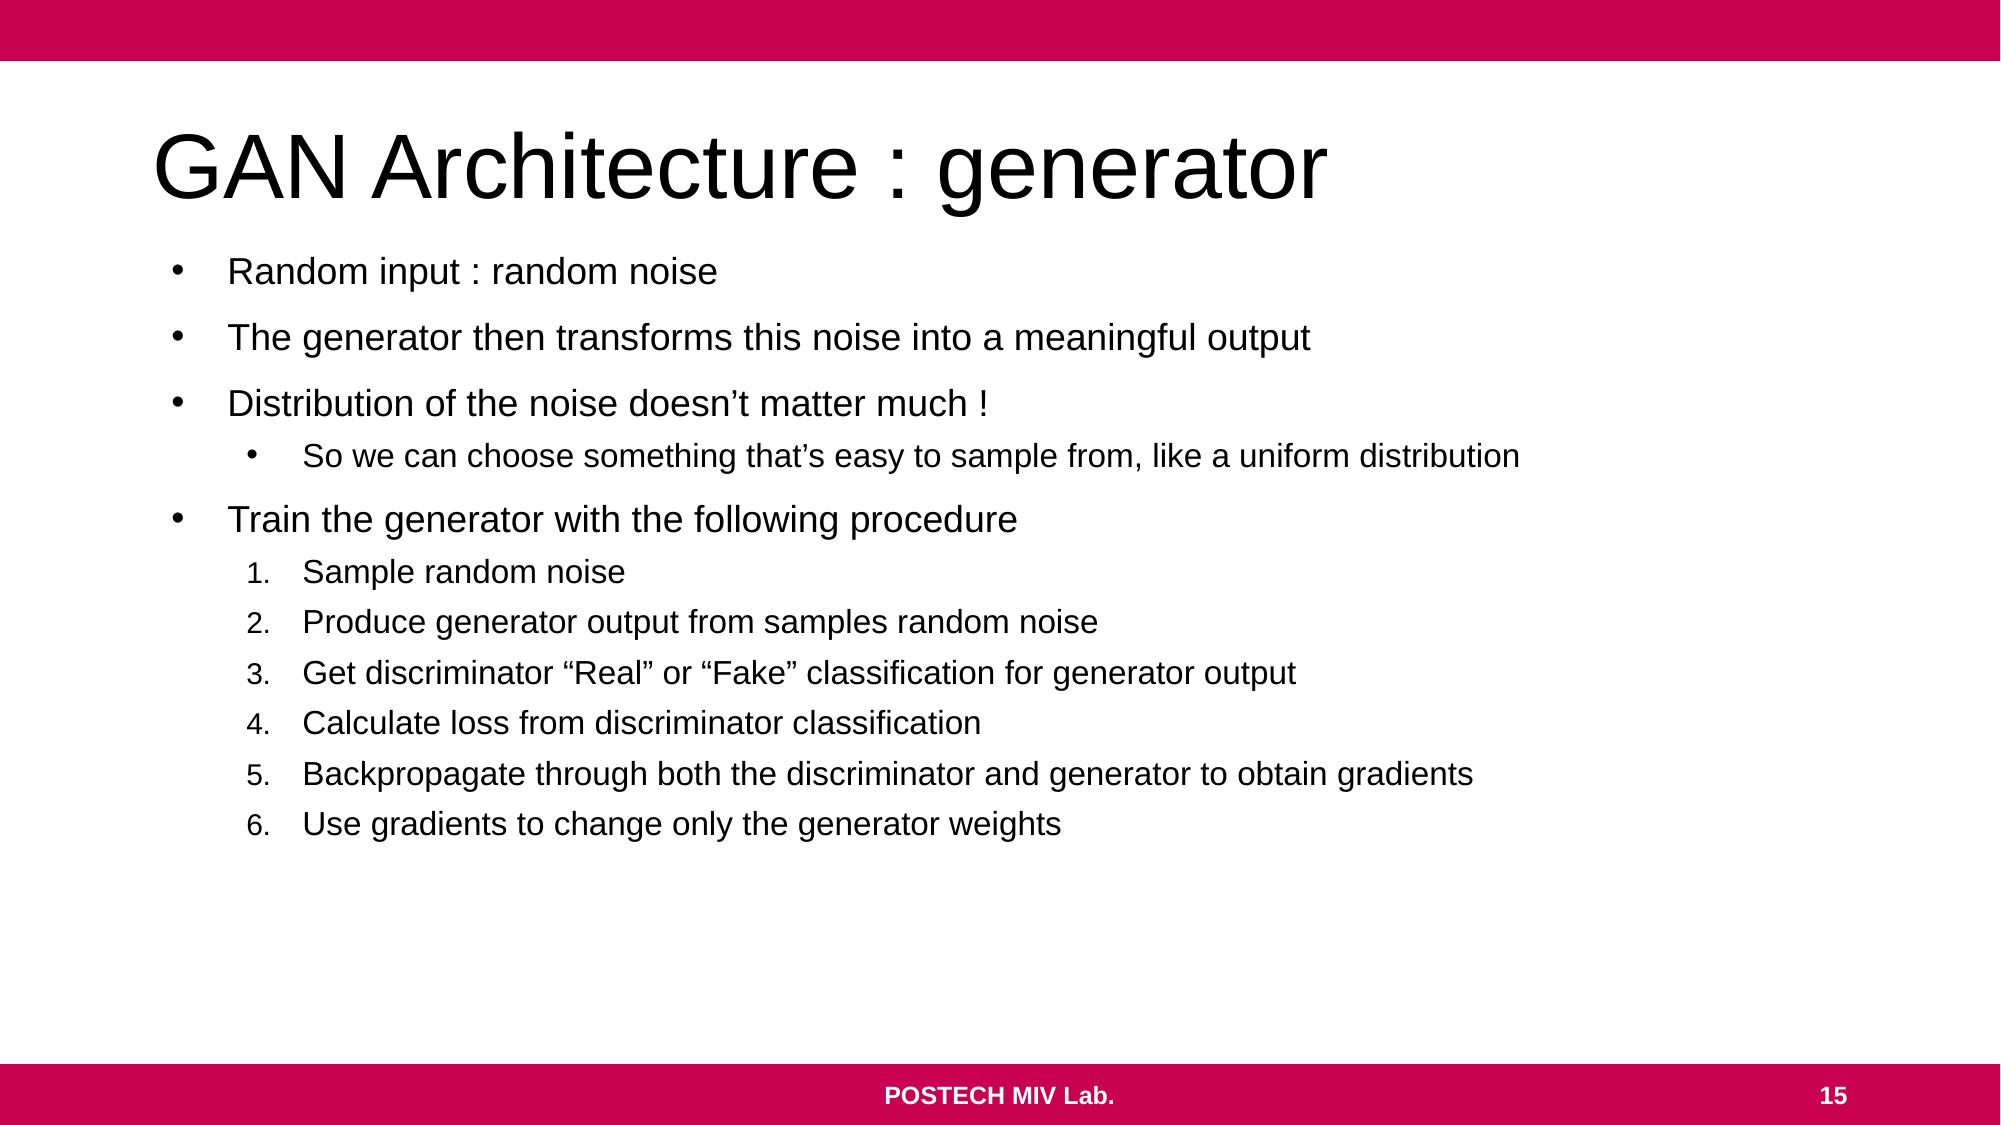

# GAN Architecture : generator
Random input : random noise
The generator then transforms this noise into a meaningful output
Distribution of the noise doesn’t matter much !
So we can choose something that’s easy to sample from, like a uniform distribution
Train the generator with the following procedure
Sample random noise
Produce generator output from samples random noise
Get discriminator “Real” or “Fake” classification for generator output
Calculate loss from discriminator classification
Backpropagate through both the discriminator and generator to obtain gradients
Use gradients to change only the generator weights

POSTECH MIV Lab.
15